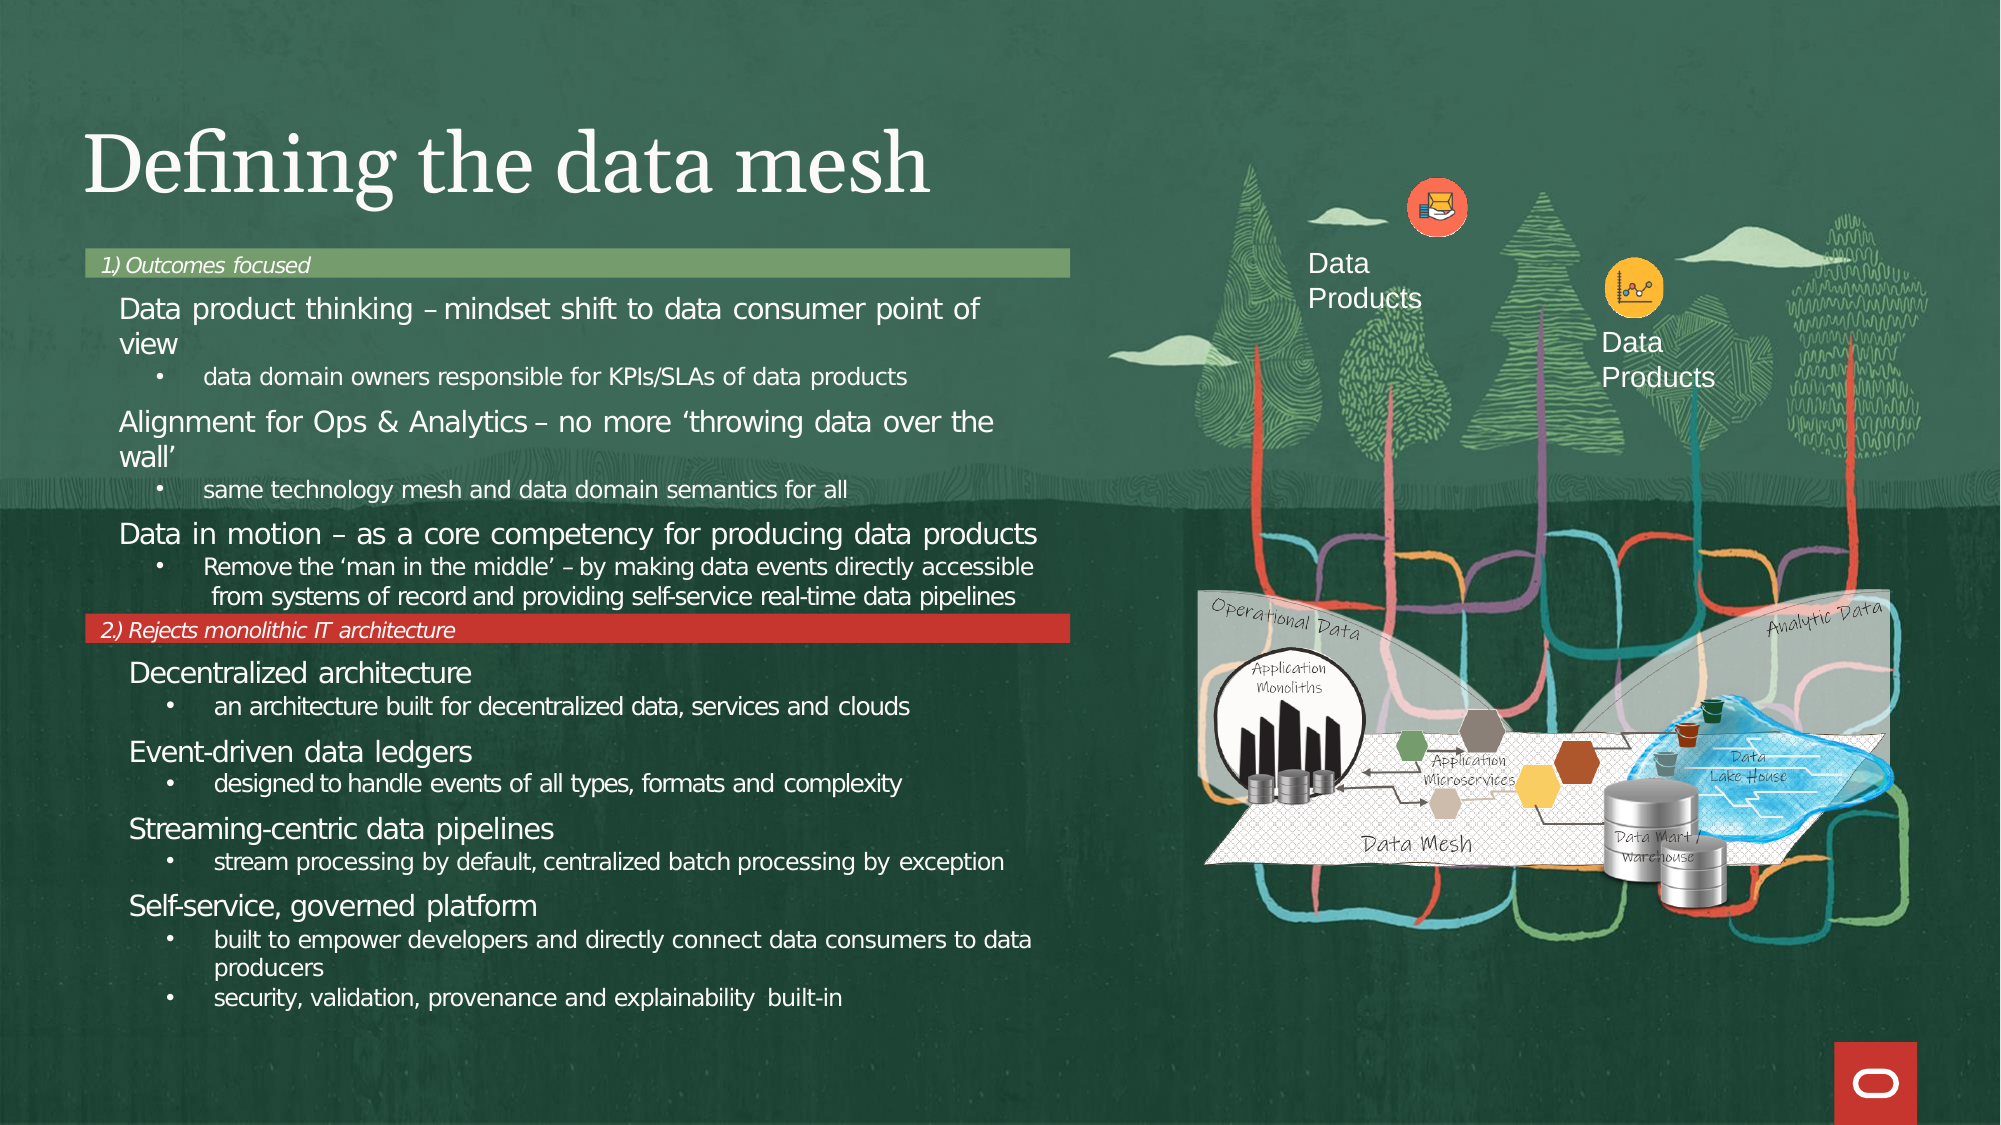

# Defining the data mesh

Data Products
1.) Outcomes focused

Data product thinking – mindset shift to data consumer point of view
data domain owners responsible for KPIs/SLAs of data products
Alignment for Ops & Analytics – no more ‘throwing data over the wall’
same technology mesh and data domain semantics for all
Data in motion – as a core competency for producing data products
Remove the ‘man in the middle’ – by making data events directly accessible  from systems of record and providing self-service real-time data pipelines to  get the data where needed
Data Products

2.) Rejects monolithic IT architecture
Decentralized architecture
an architecture built for decentralized data, services and clouds
Event-driven data ledgers
designed to handle events of all types, formats and complexity
Streaming-centric data pipelines
stream processing by default, centralized batch processing by exception
Self-service, governed platform
built to empower developers and directly connect data consumers to data producers
security, validation, provenance and explainability built-in